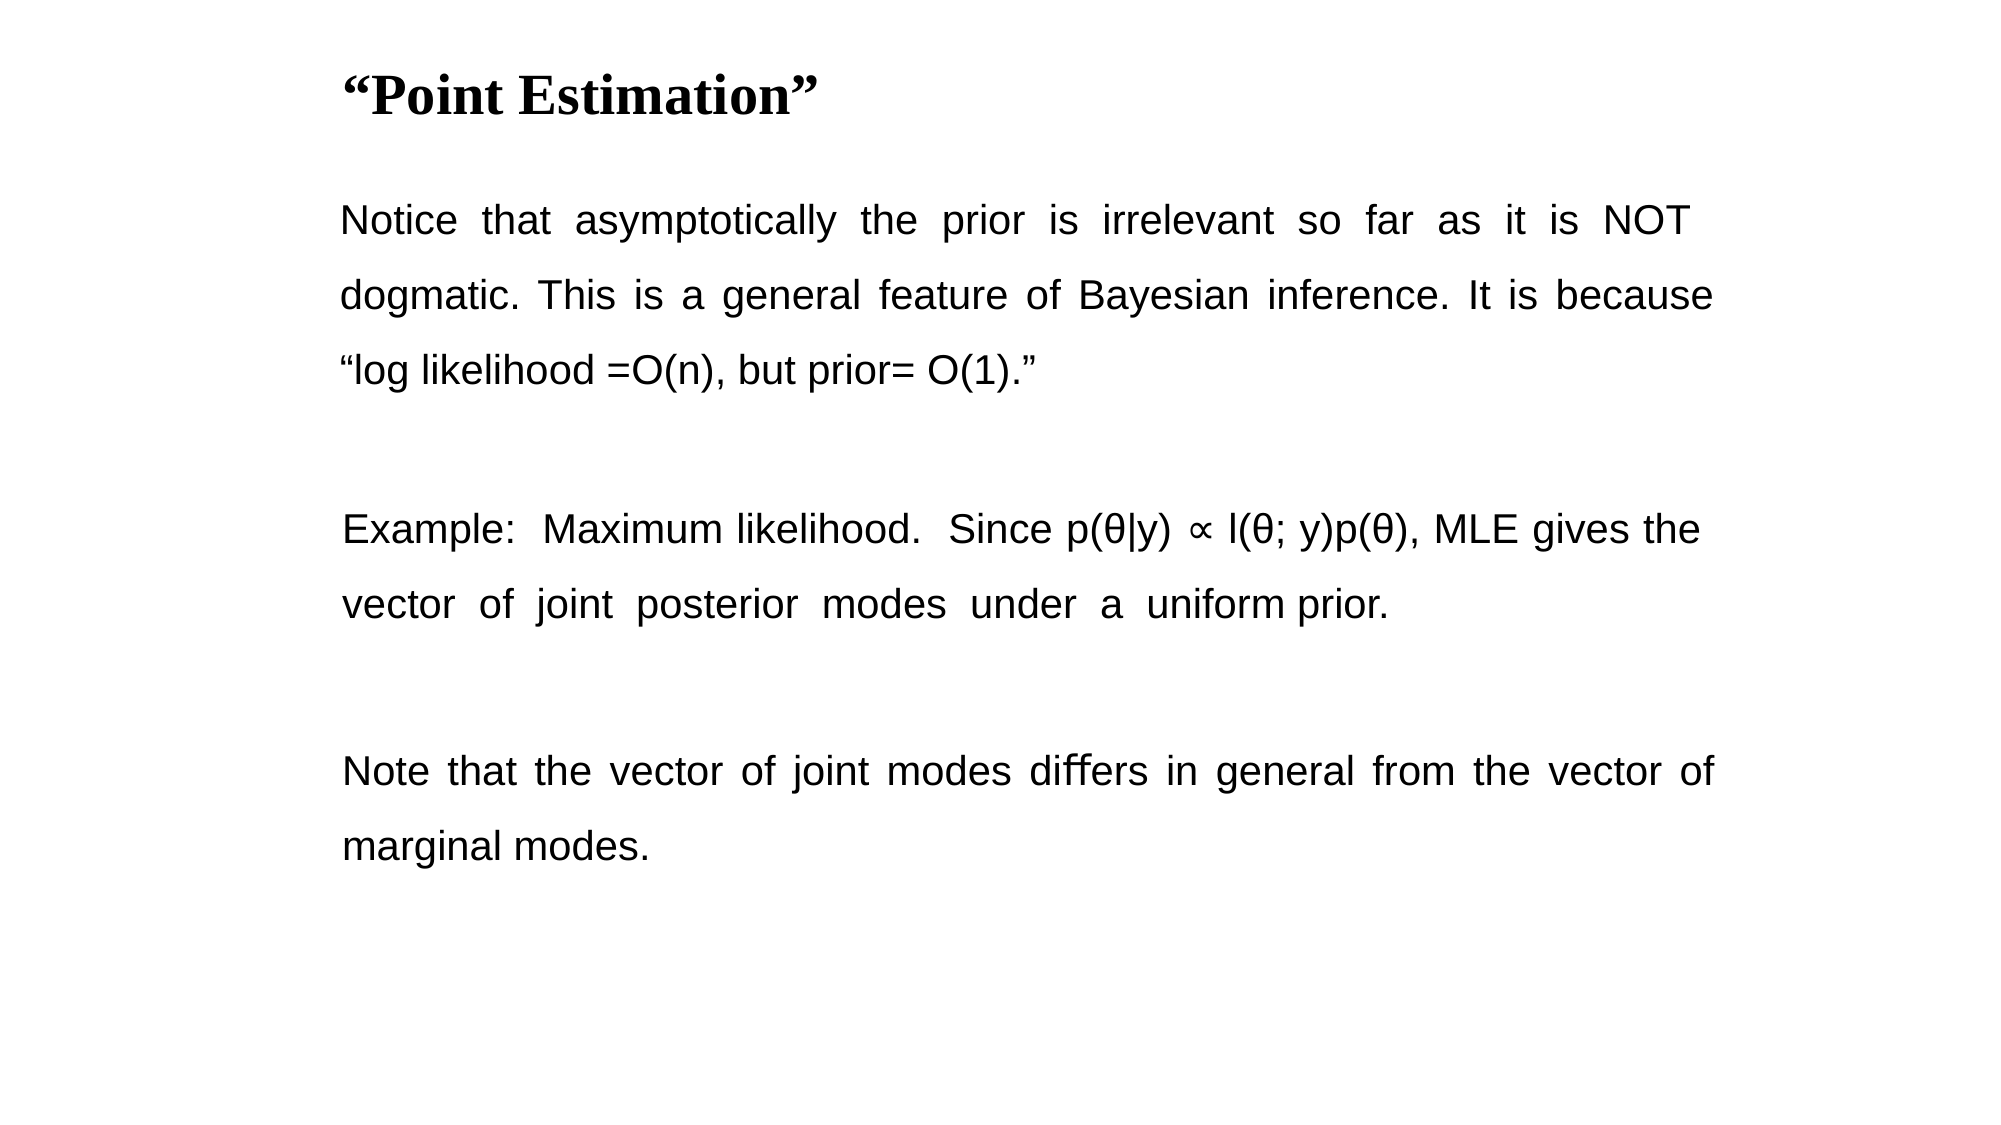

# “Point Estimation”
Notice that asymptotically the prior is irrelevant so far as it is NOT  dogmatic. This is a general feature of Bayesian inference. It is because “log likelihood =O(n), but prior= O(1).”

Example:  Maximum likelihood.  Since p(θ|y) ∝ l(θ; y)p(θ), MLE gives the  vector  of  joint  posterior  modes  under  a  uniform prior.

Note that the vector of joint modes diﬀers in general from the vector of marginal modes.